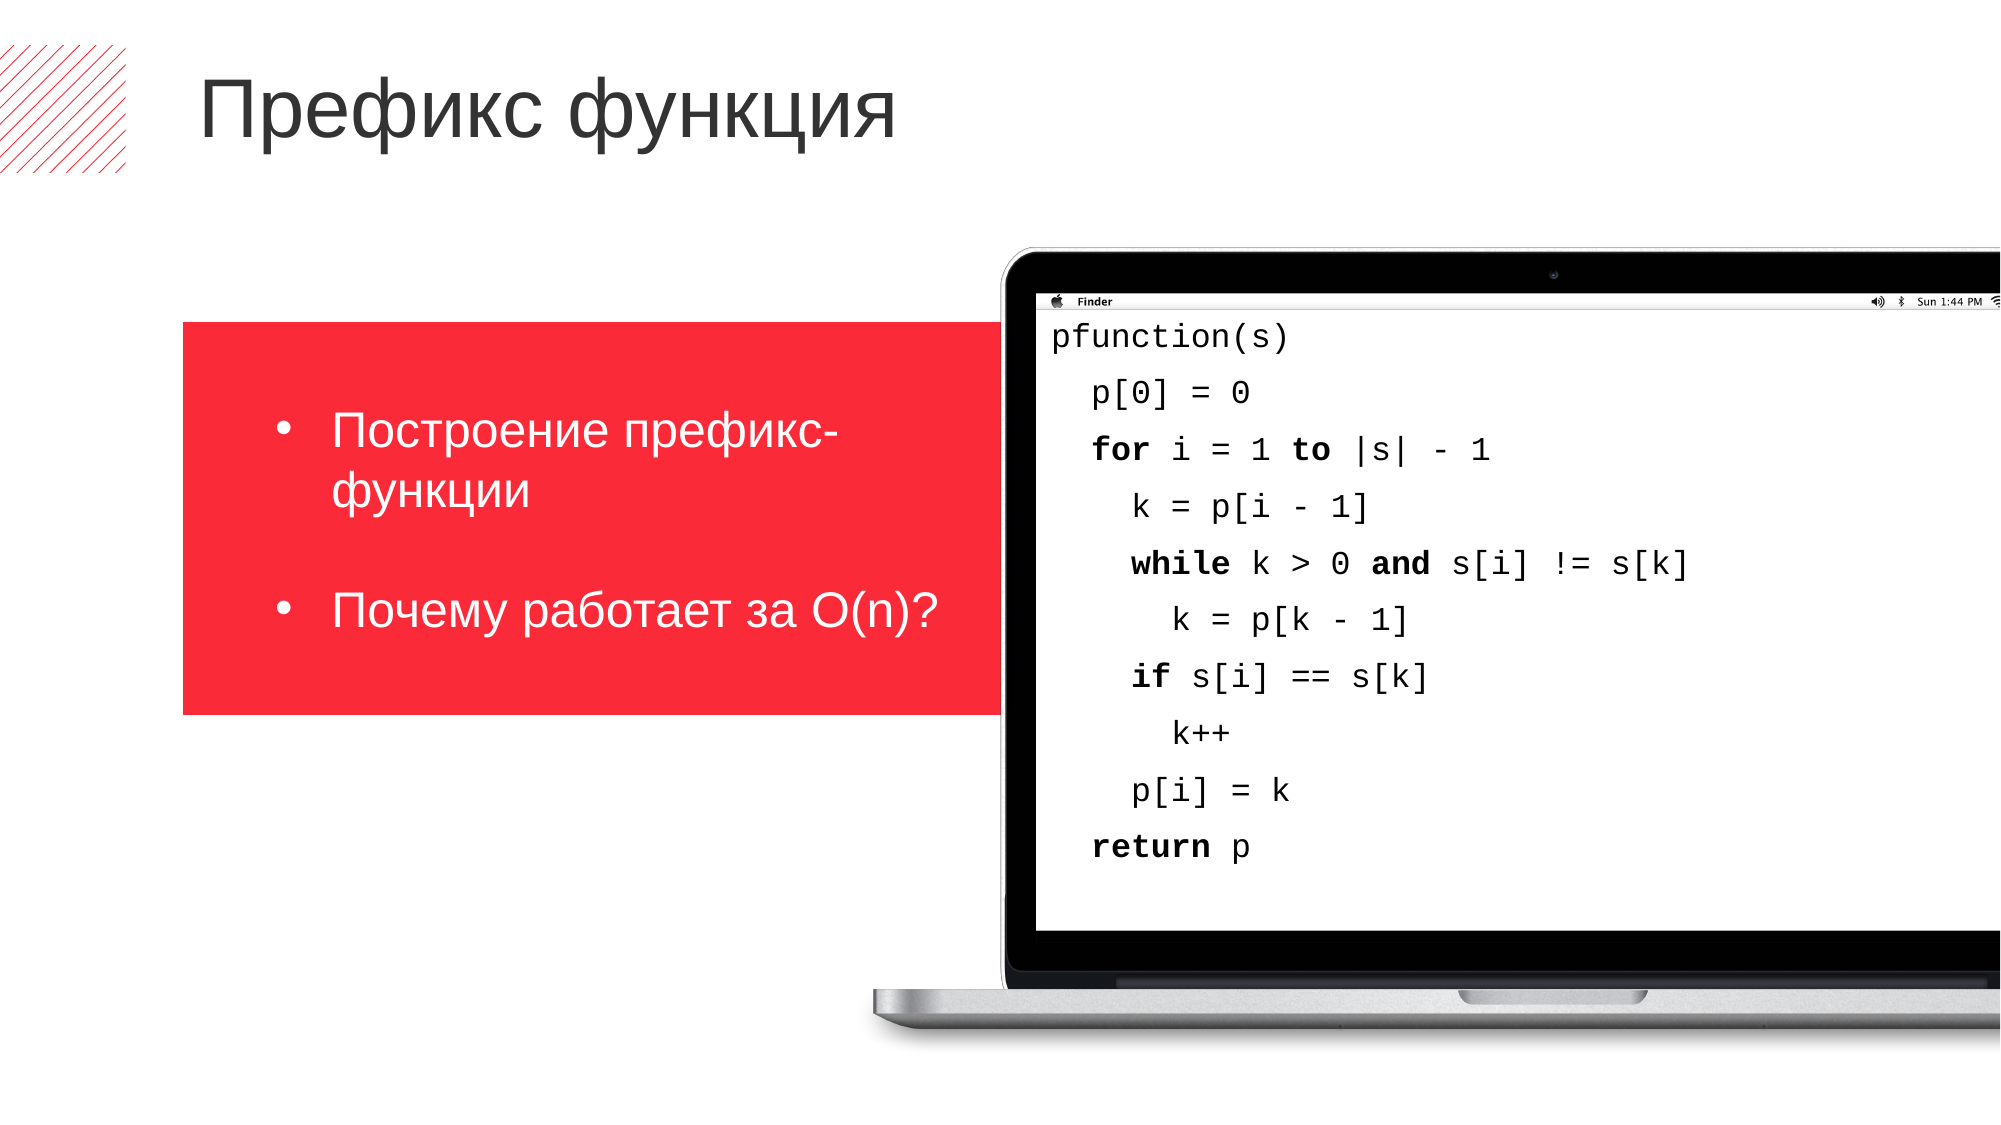

Префикс функция
pfunction(s)
  p[0] = 0
  for i = 1 to |s| - 1
    k = p[i - 1]
    while k > 0 and s[i] != s[k]
      k = p[k - 1]
    if s[i] == s[k]
      k++
    p[i] = k
  return p
Построение префикс-функции

Почему работает за O(n)?